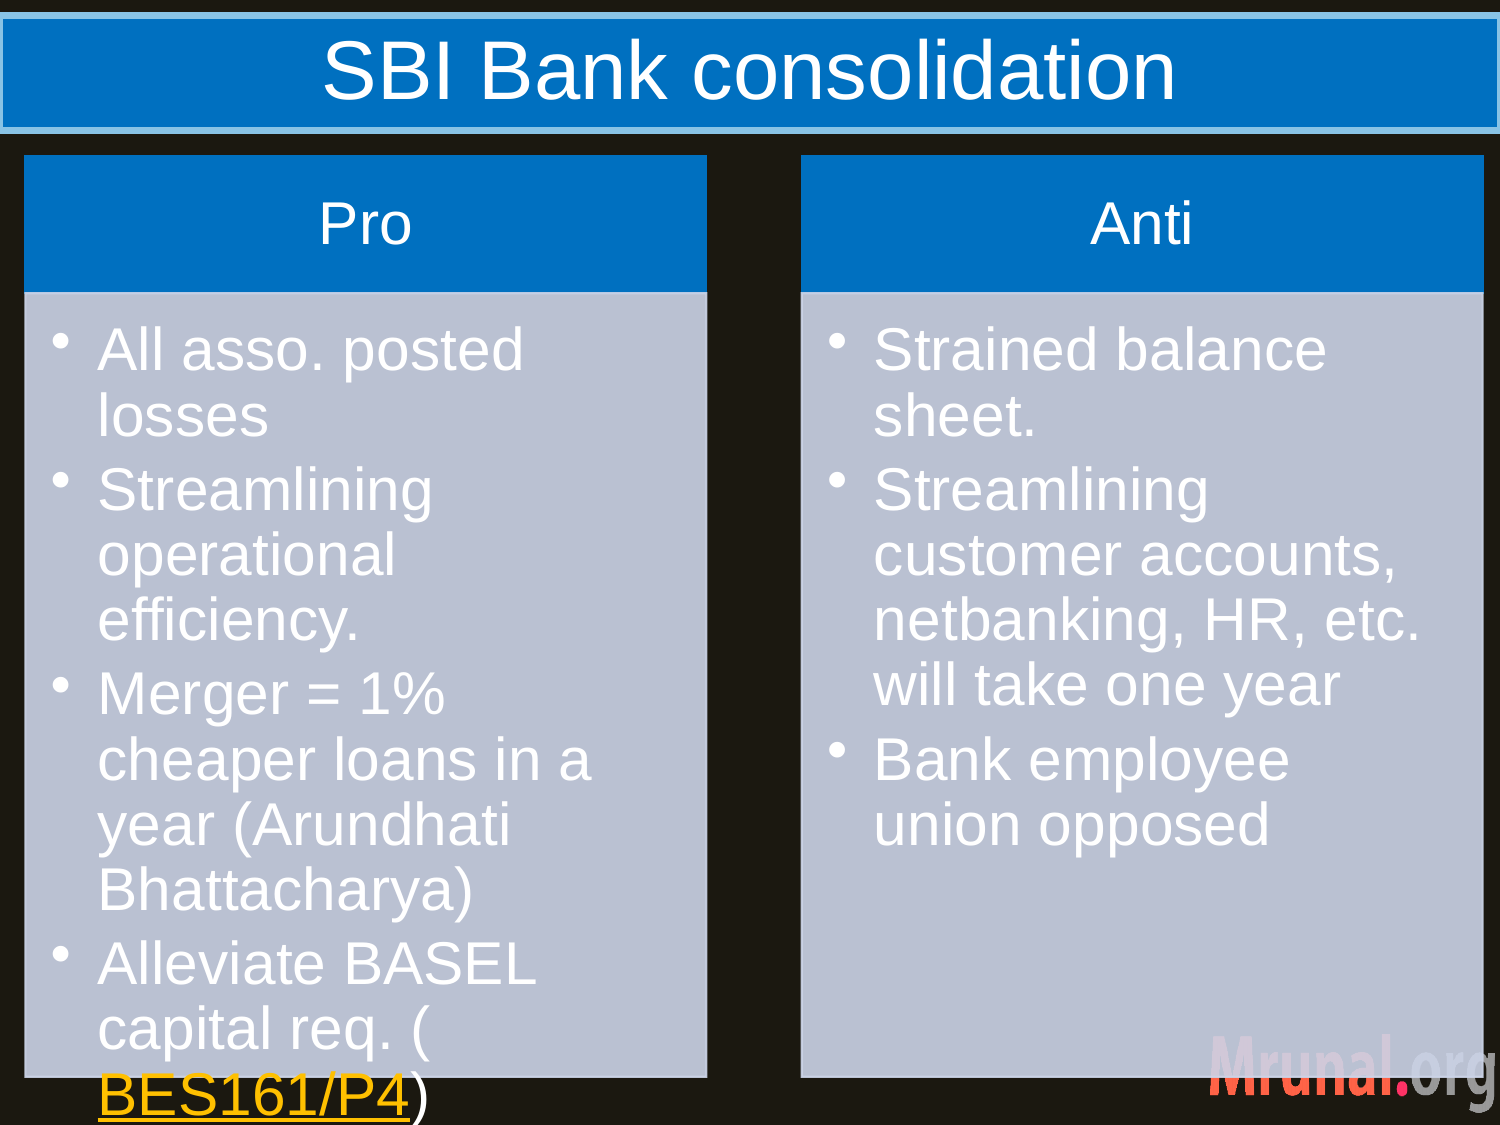

# SBI Bank consolidation
Pro
All asso. posted losses
Streamlining operational efficiency.
Merger = 1% cheaper loans in a year (Arundhati Bhattacharya)
Alleviate BASEL capital req. (BES161/P4)
Can finance corporate, even their overseas acquisition
Anti
Strained balance sheet.
Streamlining customer accounts, netbanking, HR, etc. will take one year
Bank employee union opposed